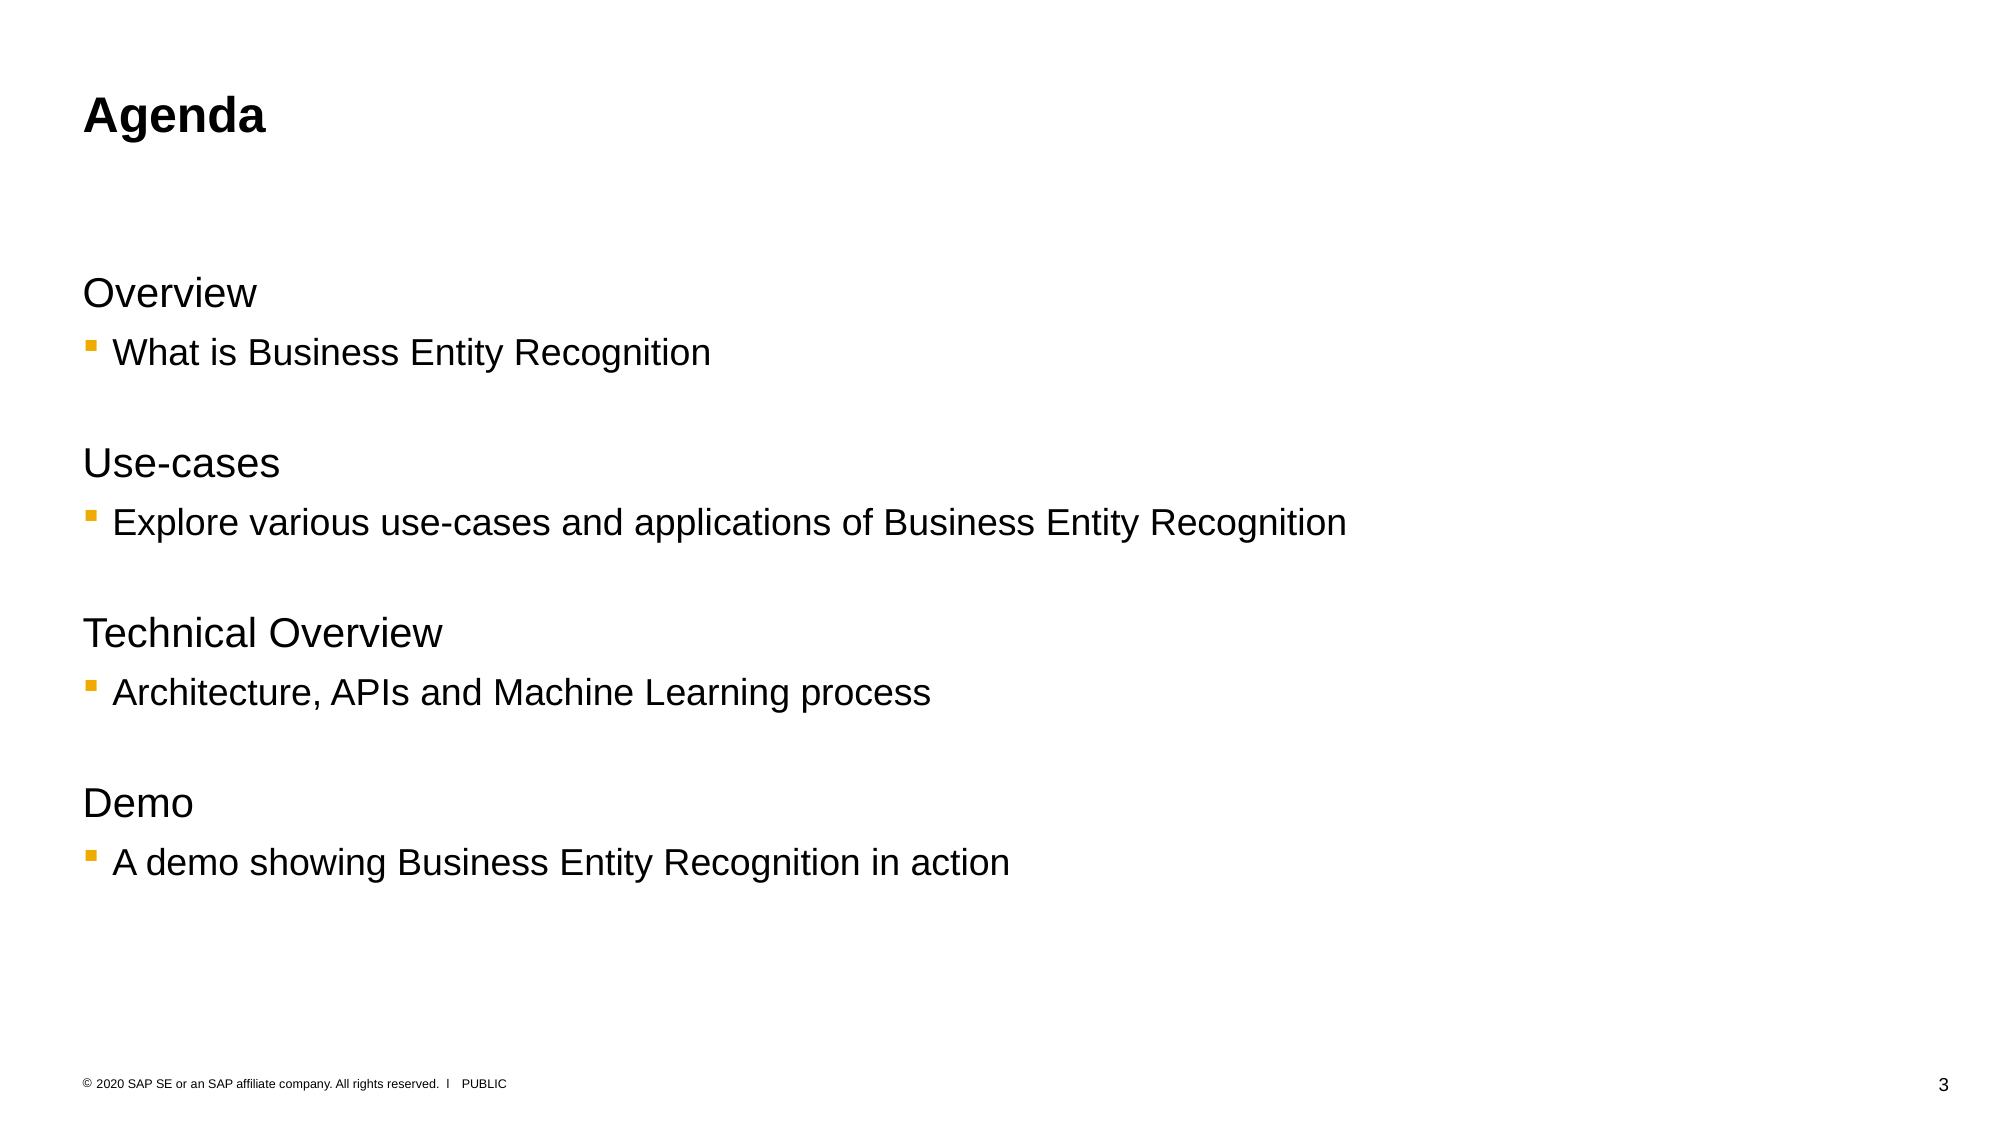

# Agenda
Overview
What is Business Entity Recognition
Use-cases
Explore various use-cases and applications of Business Entity Recognition
Technical Overview
Architecture, APIs and Machine Learning process
Demo
A demo showing Business Entity Recognition in action